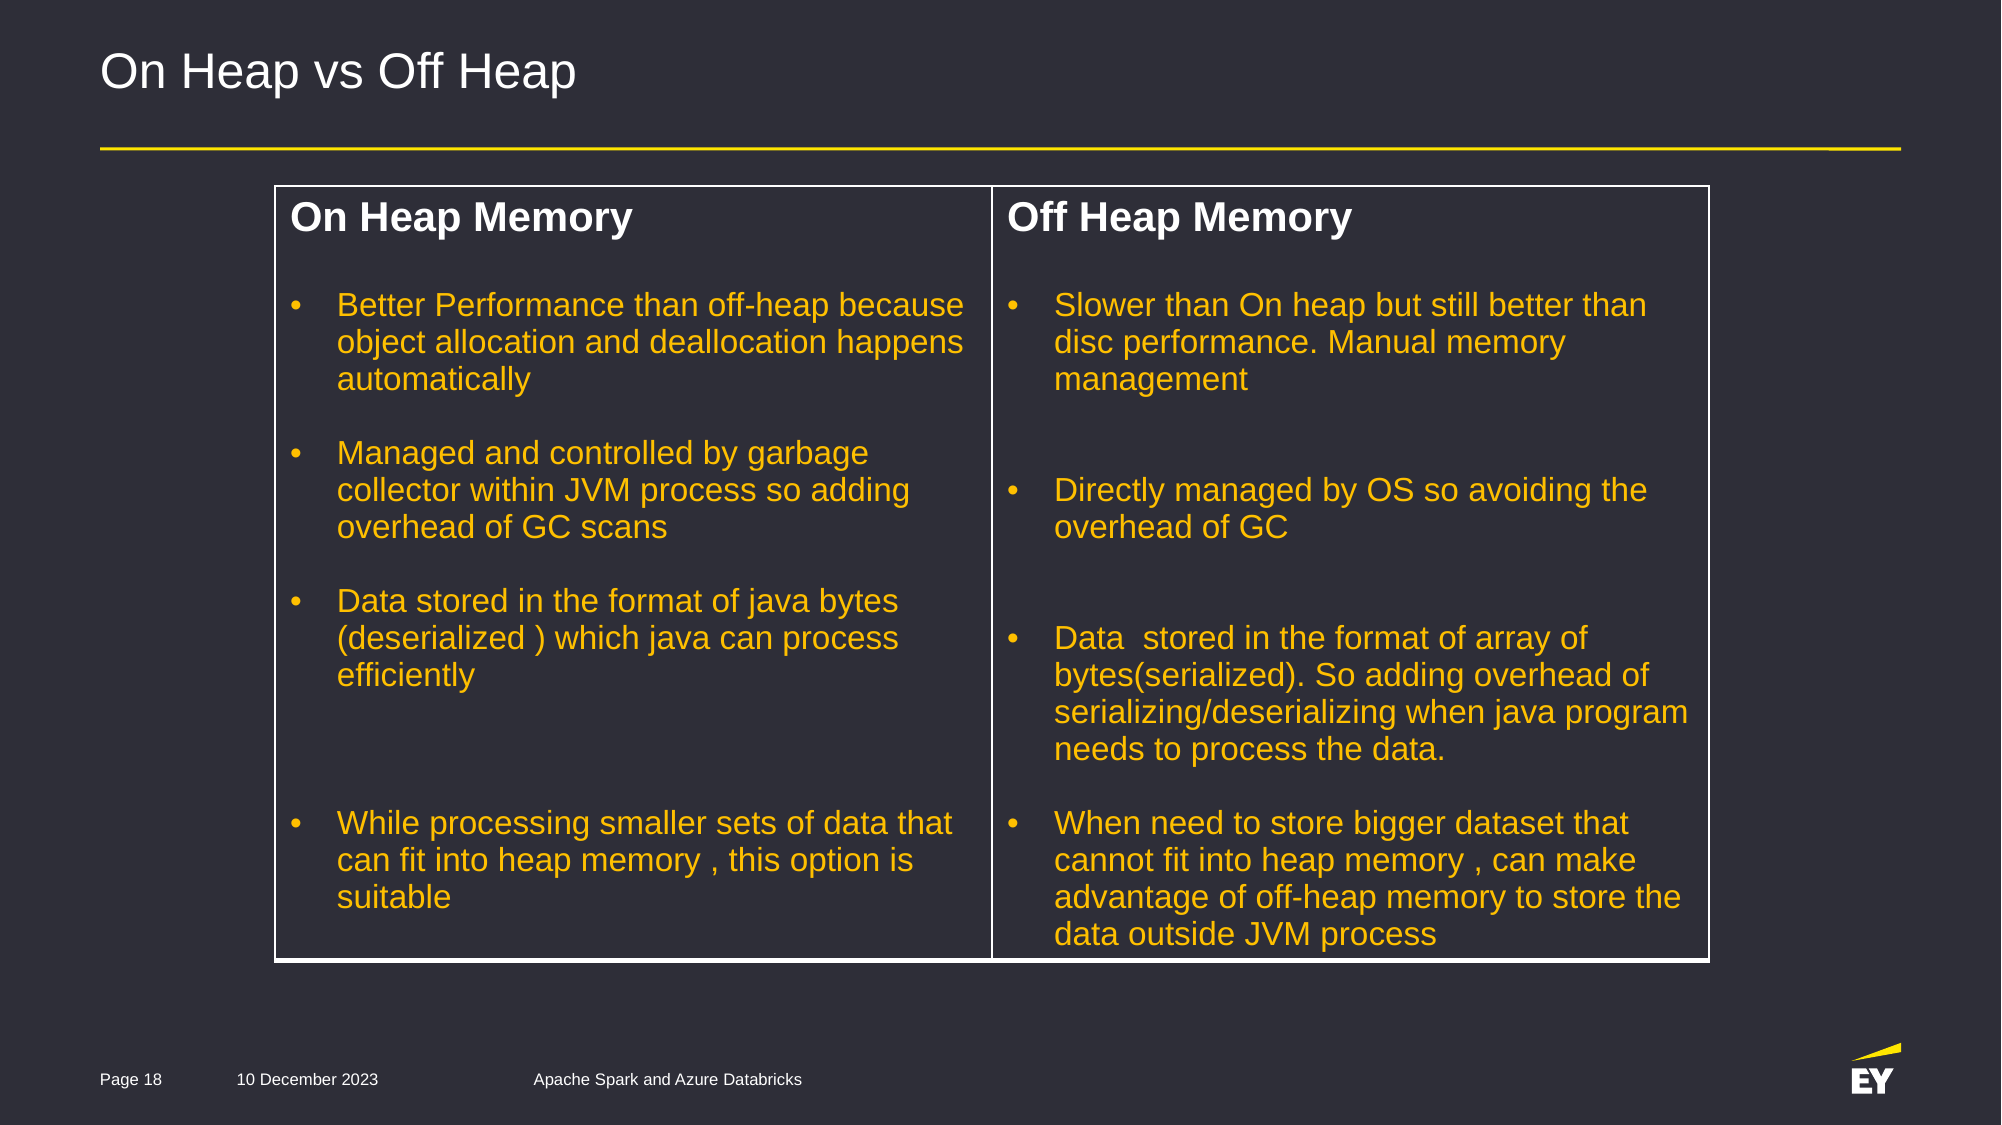

# On Heap vs Off Heap
| On Heap Memory Better Performance than off-heap because object allocation and deallocation happens automatically Managed and controlled by garbage collector within JVM process so adding overhead of GC scans Data stored in the format of java bytes (deserialized ) which java can process efficiently While processing smaller sets of data that can fit into heap memory , this option is suitable | Off Heap Memory Slower than On heap but still better than disc performance. Manual memory management Directly managed by OS so avoiding the overhead of GC Data stored in the format of array of bytes(serialized). So adding overhead of serializing/deserializing when java program needs to process the data. When need to store bigger dataset that cannot fit into heap memory , can make advantage of off-heap memory to store the data outside JVM process |
| --- | --- |